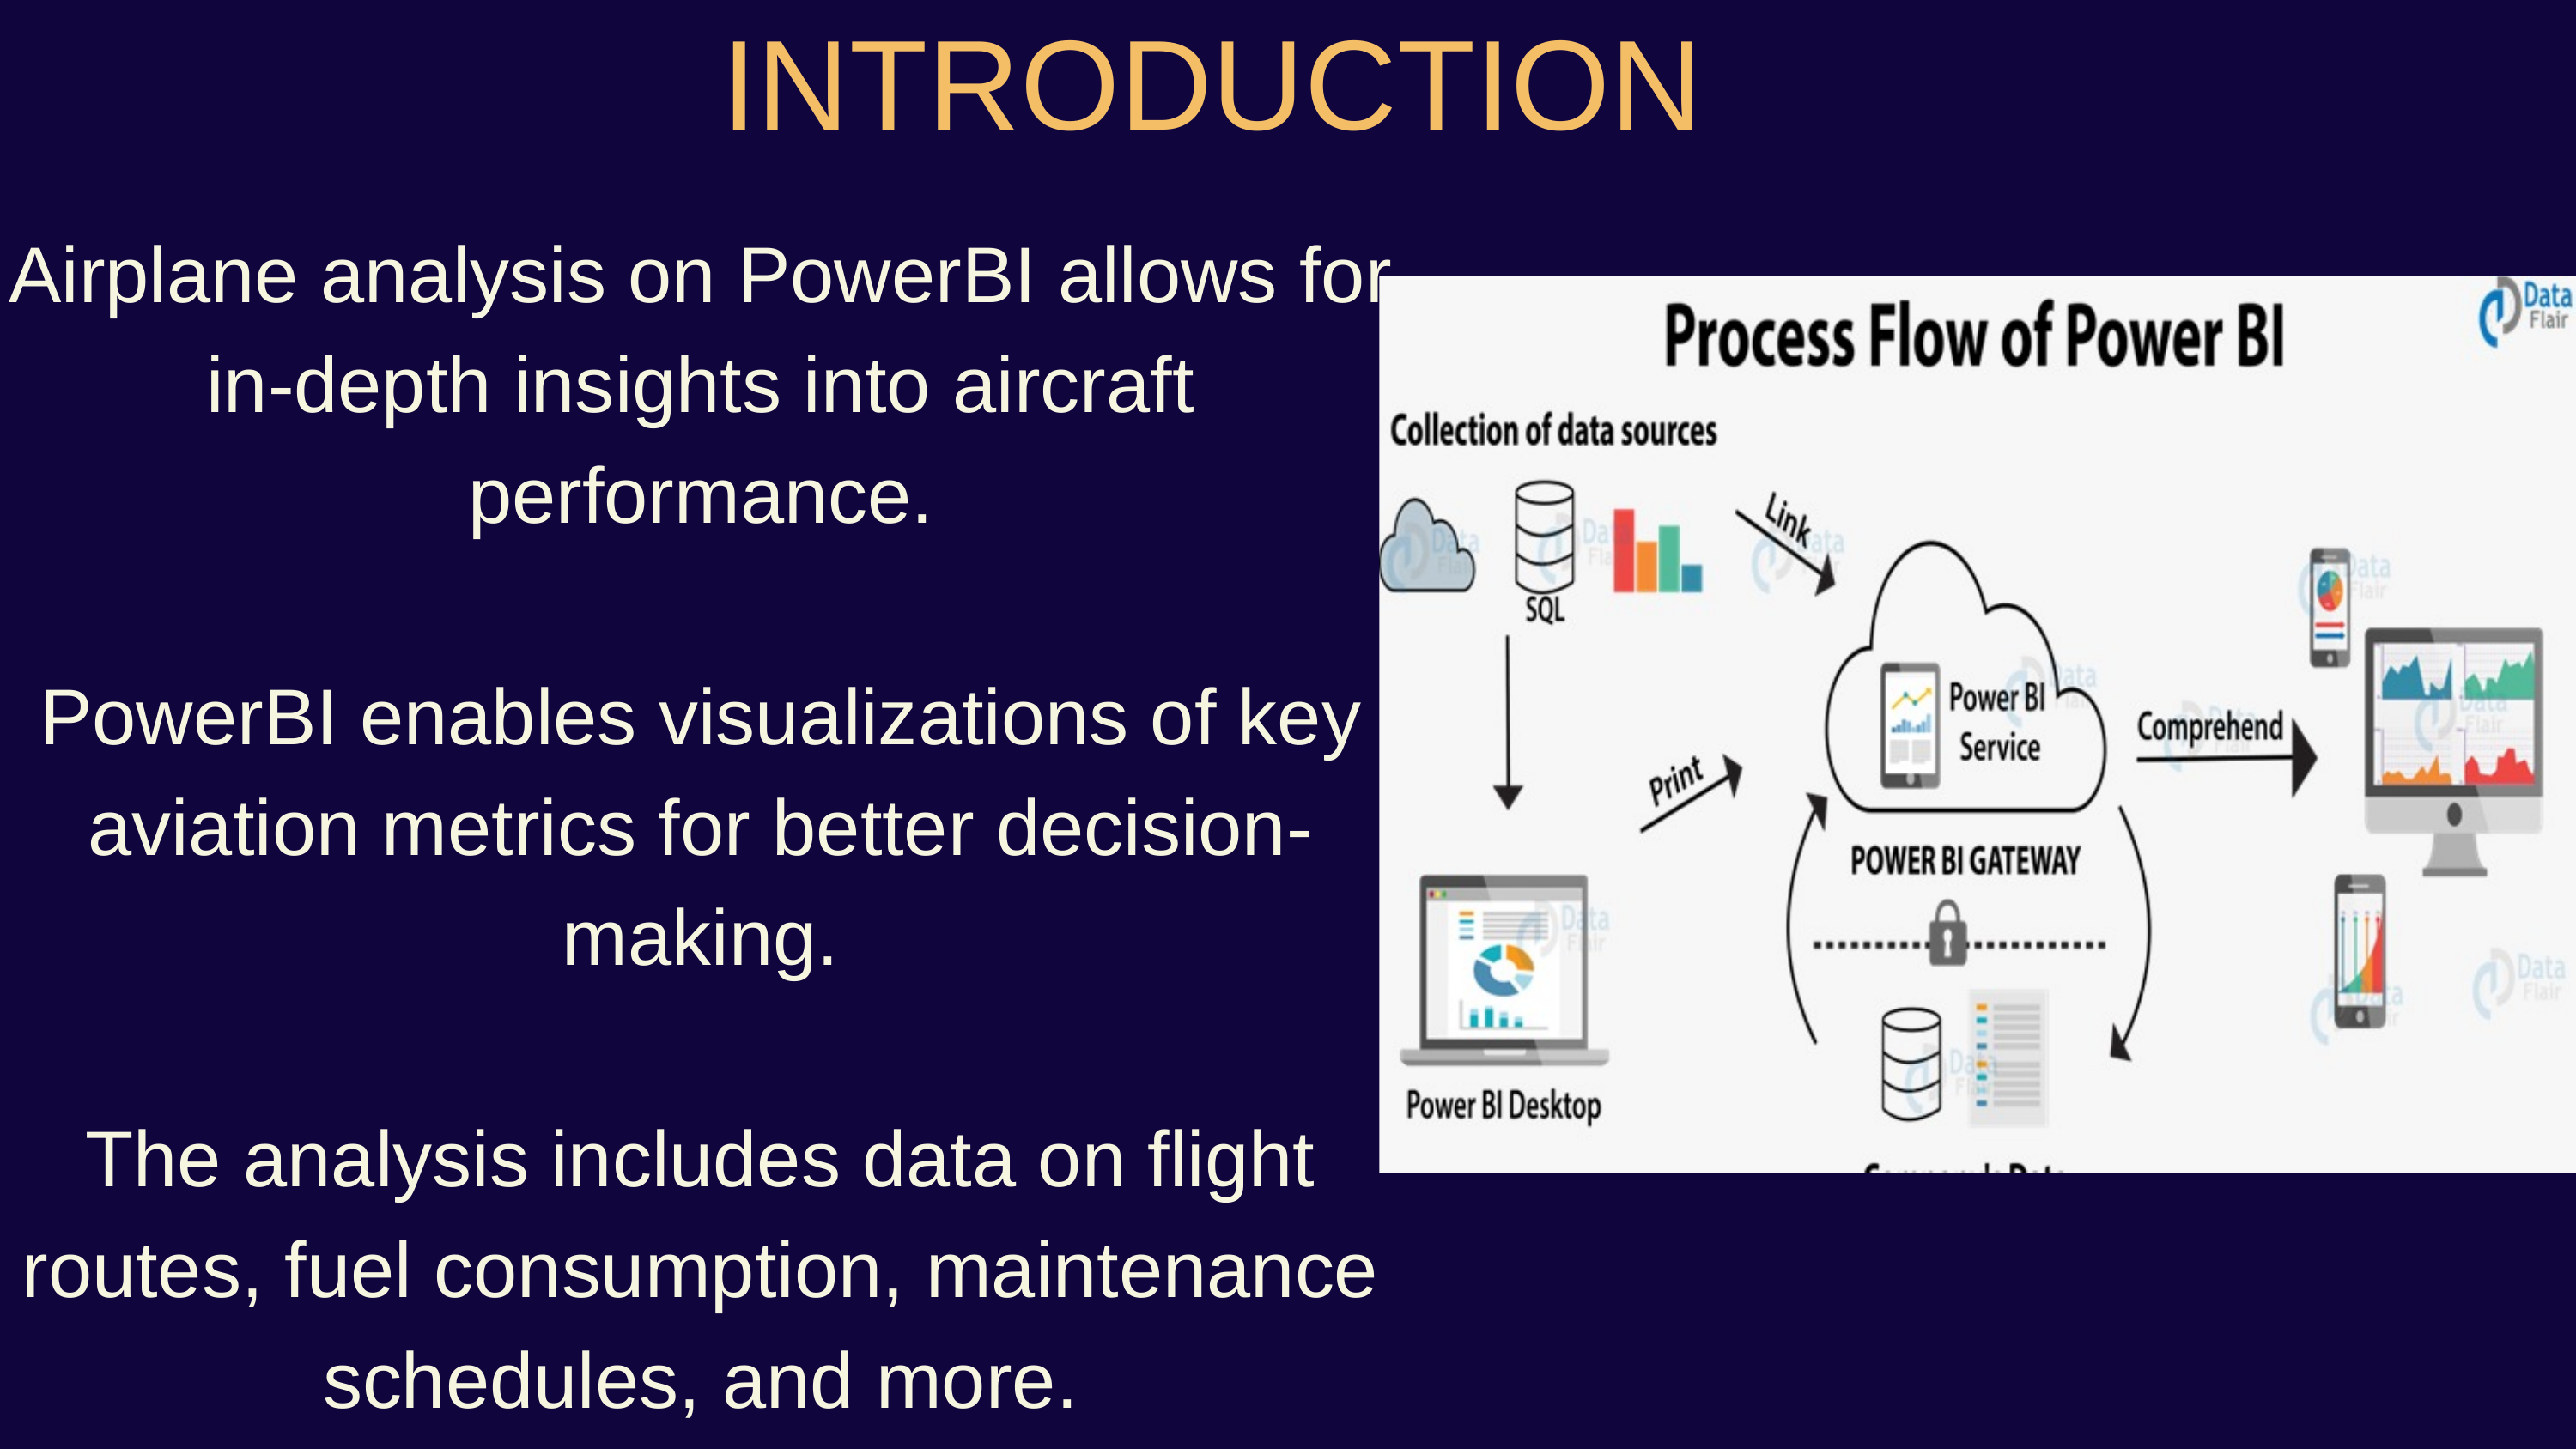

INTRODUCTION
Airplane analysis on PowerBI allows for in-depth insights into aircraft performance.

PowerBI enables visualizations of key aviation metrics for better decision-making.

The analysis includes data on flight routes, fuel consumption, maintenance schedules, and more.